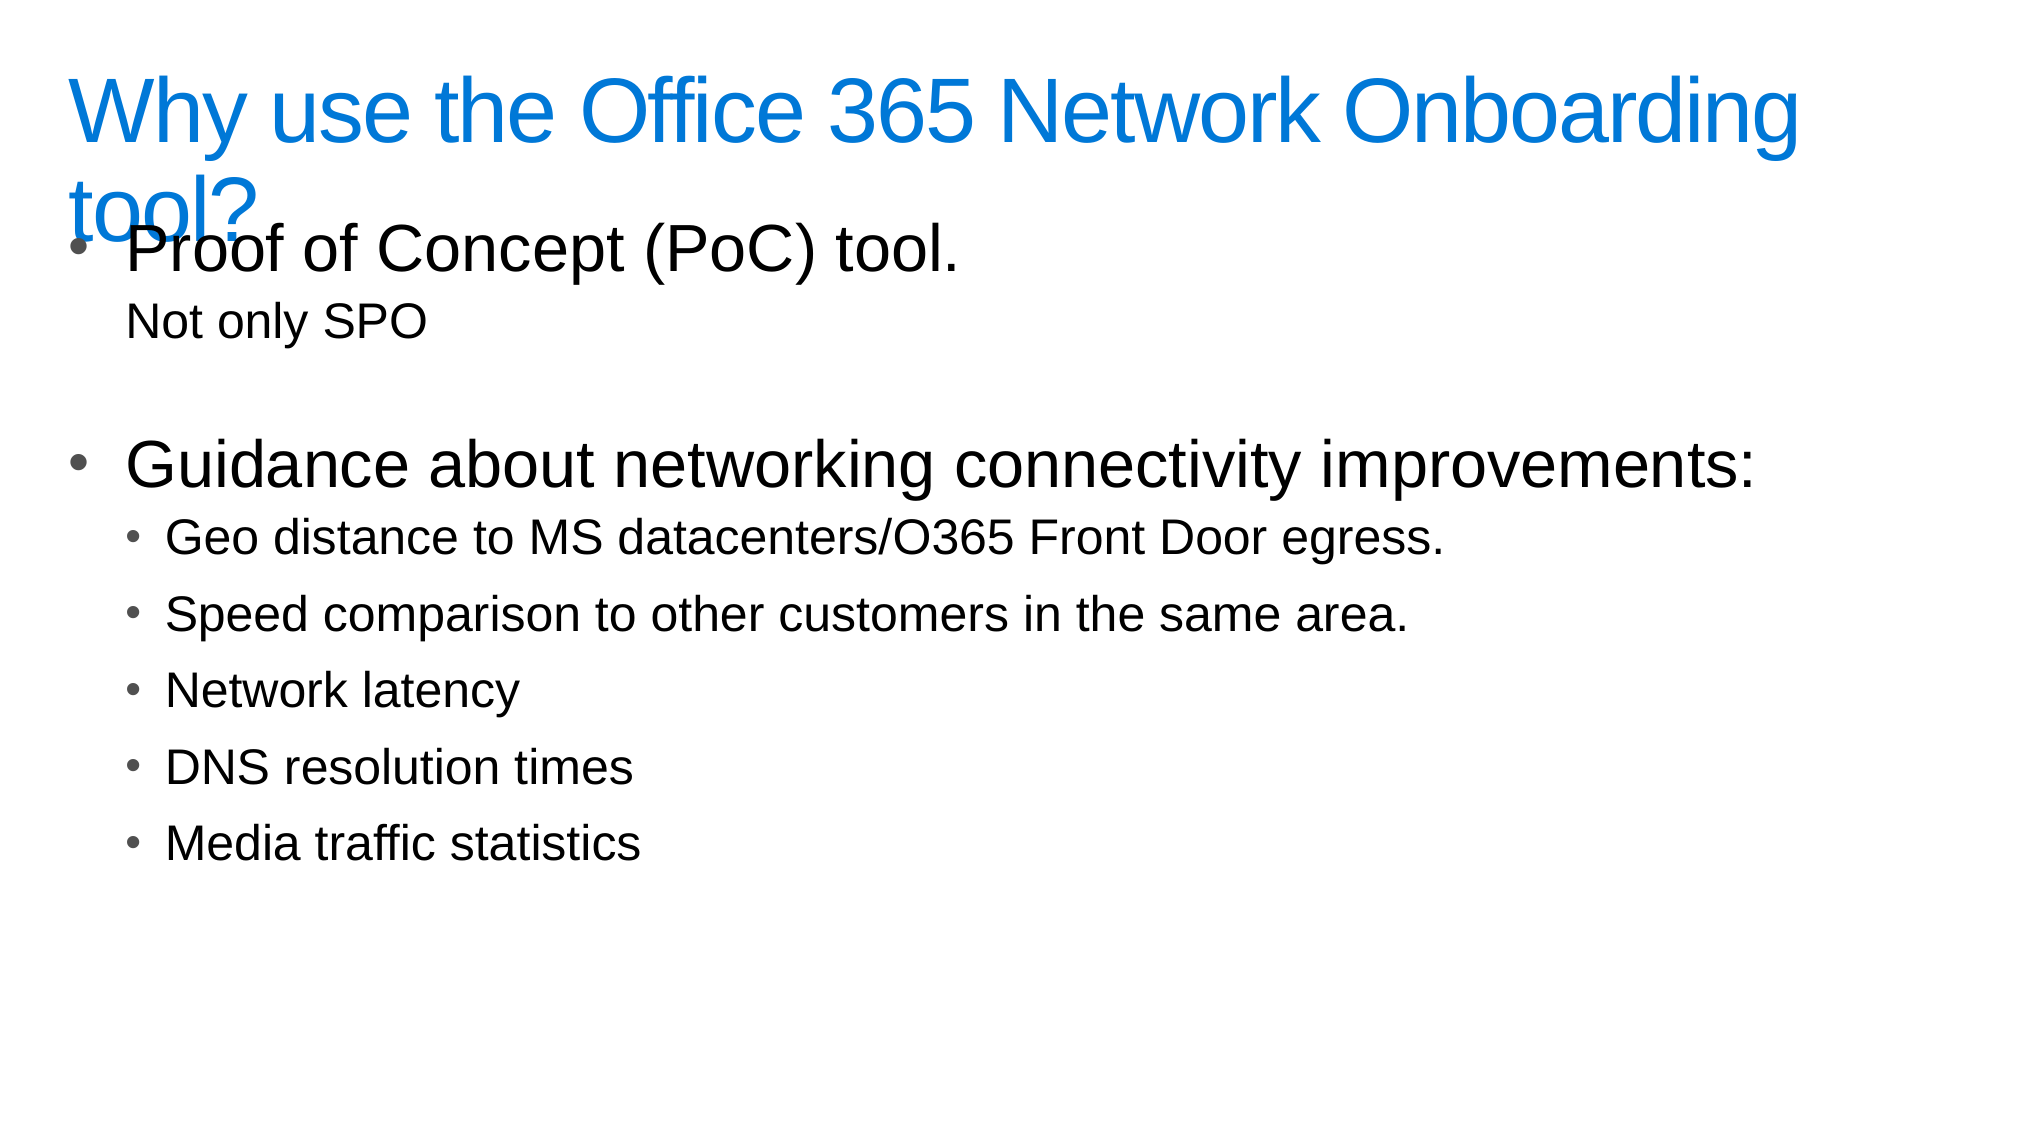

# Why use the Office 365 Network Onboarding tool?
Proof of Concept (PoC) tool.
Not only SPO
Guidance about networking connectivity improvements:
Geo distance to MS datacenters/O365 Front Door egress.
Speed comparison to other customers in the same area.
Network latency
DNS resolution times
Media traffic statistics